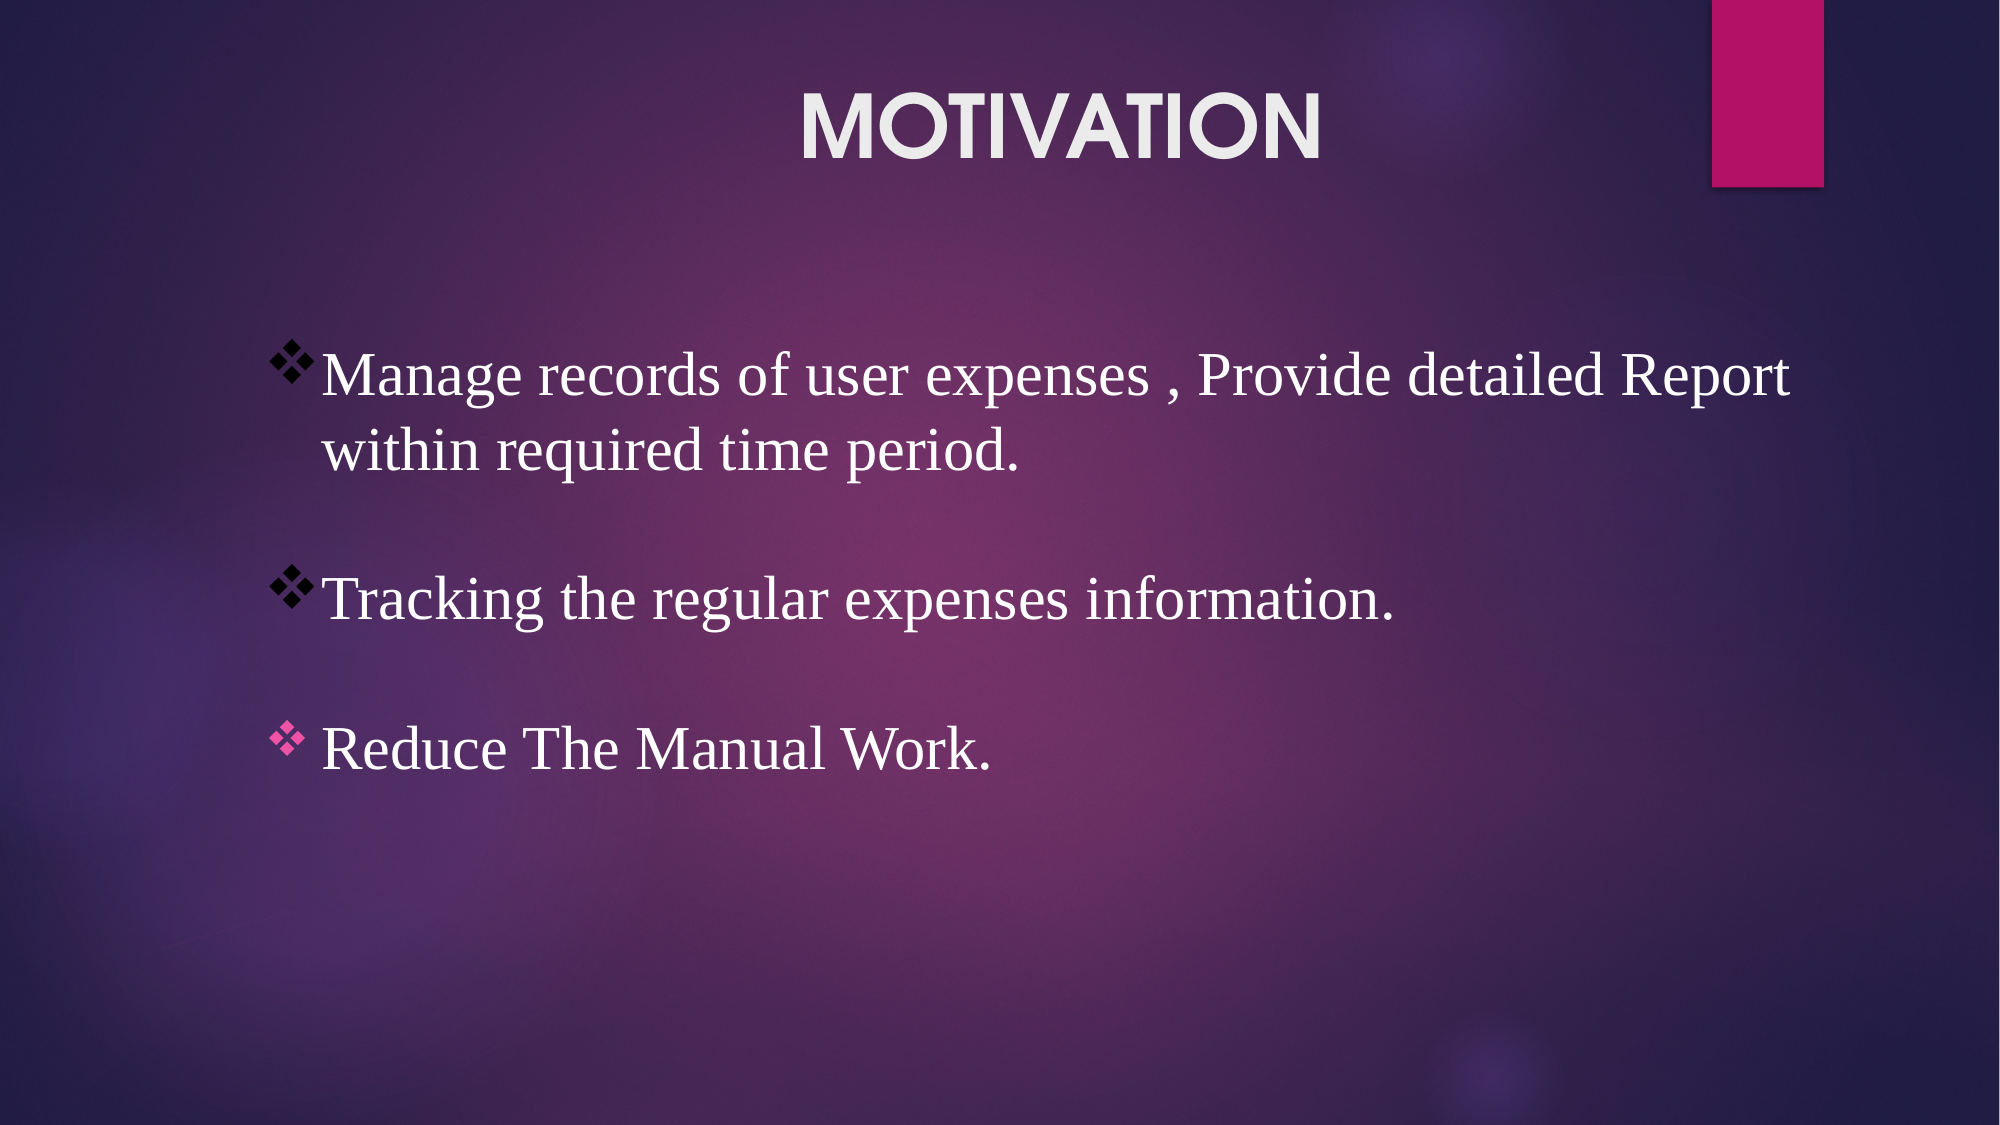

# MOTIVATION
Manage records of user expenses , Provide detailed Report within required time period.

Tracking the regular expenses information.

Reduce The Manual Work.